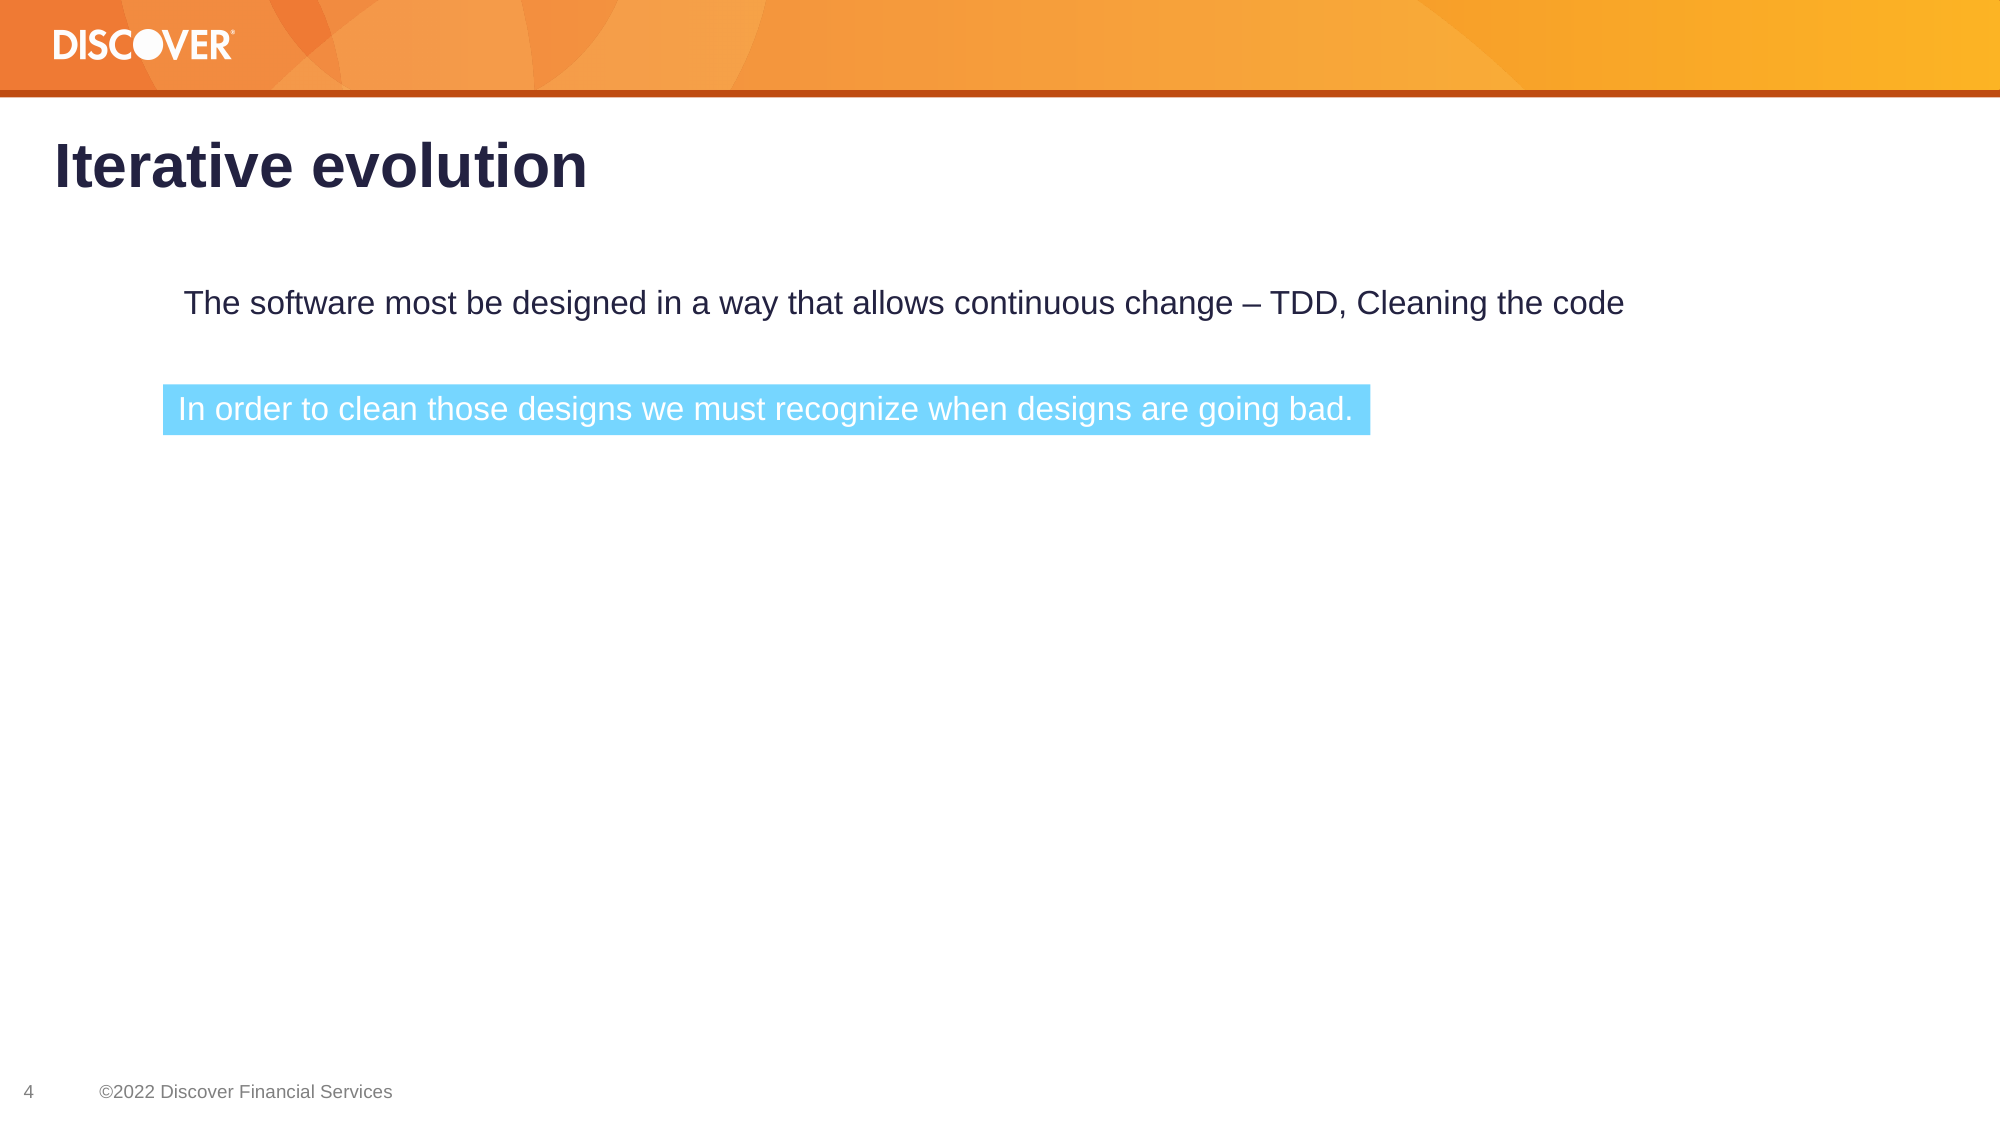

# Iterative evolution
The software most be designed in a way that allows continuous change – TDD, Cleaning the code
In order to clean those designs we must recognize when designs are going bad.